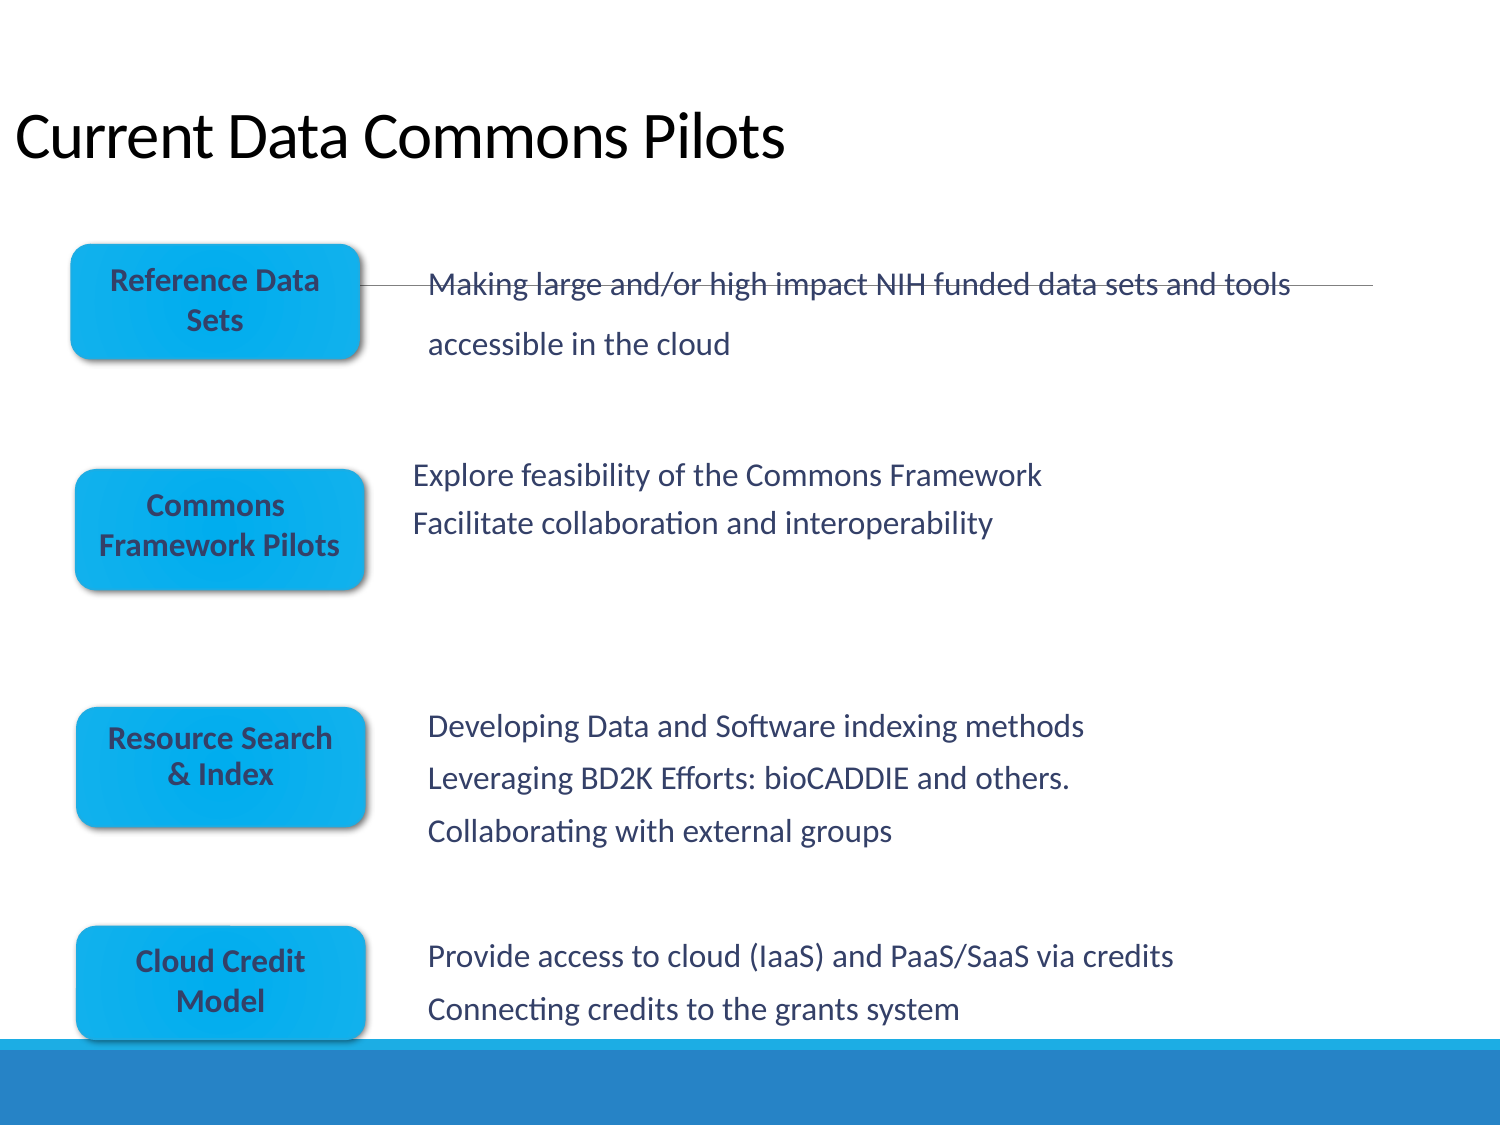

# Current Data Commons Pilots
Making large and/or high impact NIH funded data sets and tools accessible in the cloud
Reference Data Sets
Explore feasibility of the Commons Framework
Facilitate collaboration and interoperability
Commons
Framework Pilots

Developing Data and Software indexing methods
Leveraging BD2K Efforts: bioCADDIE and others.
Collaborating with external groups
Resource Search & Index

Provide access to cloud (IaaS) and PaaS/SaaS via credits
Connecting credits to the grants system
Cloud Credit Model